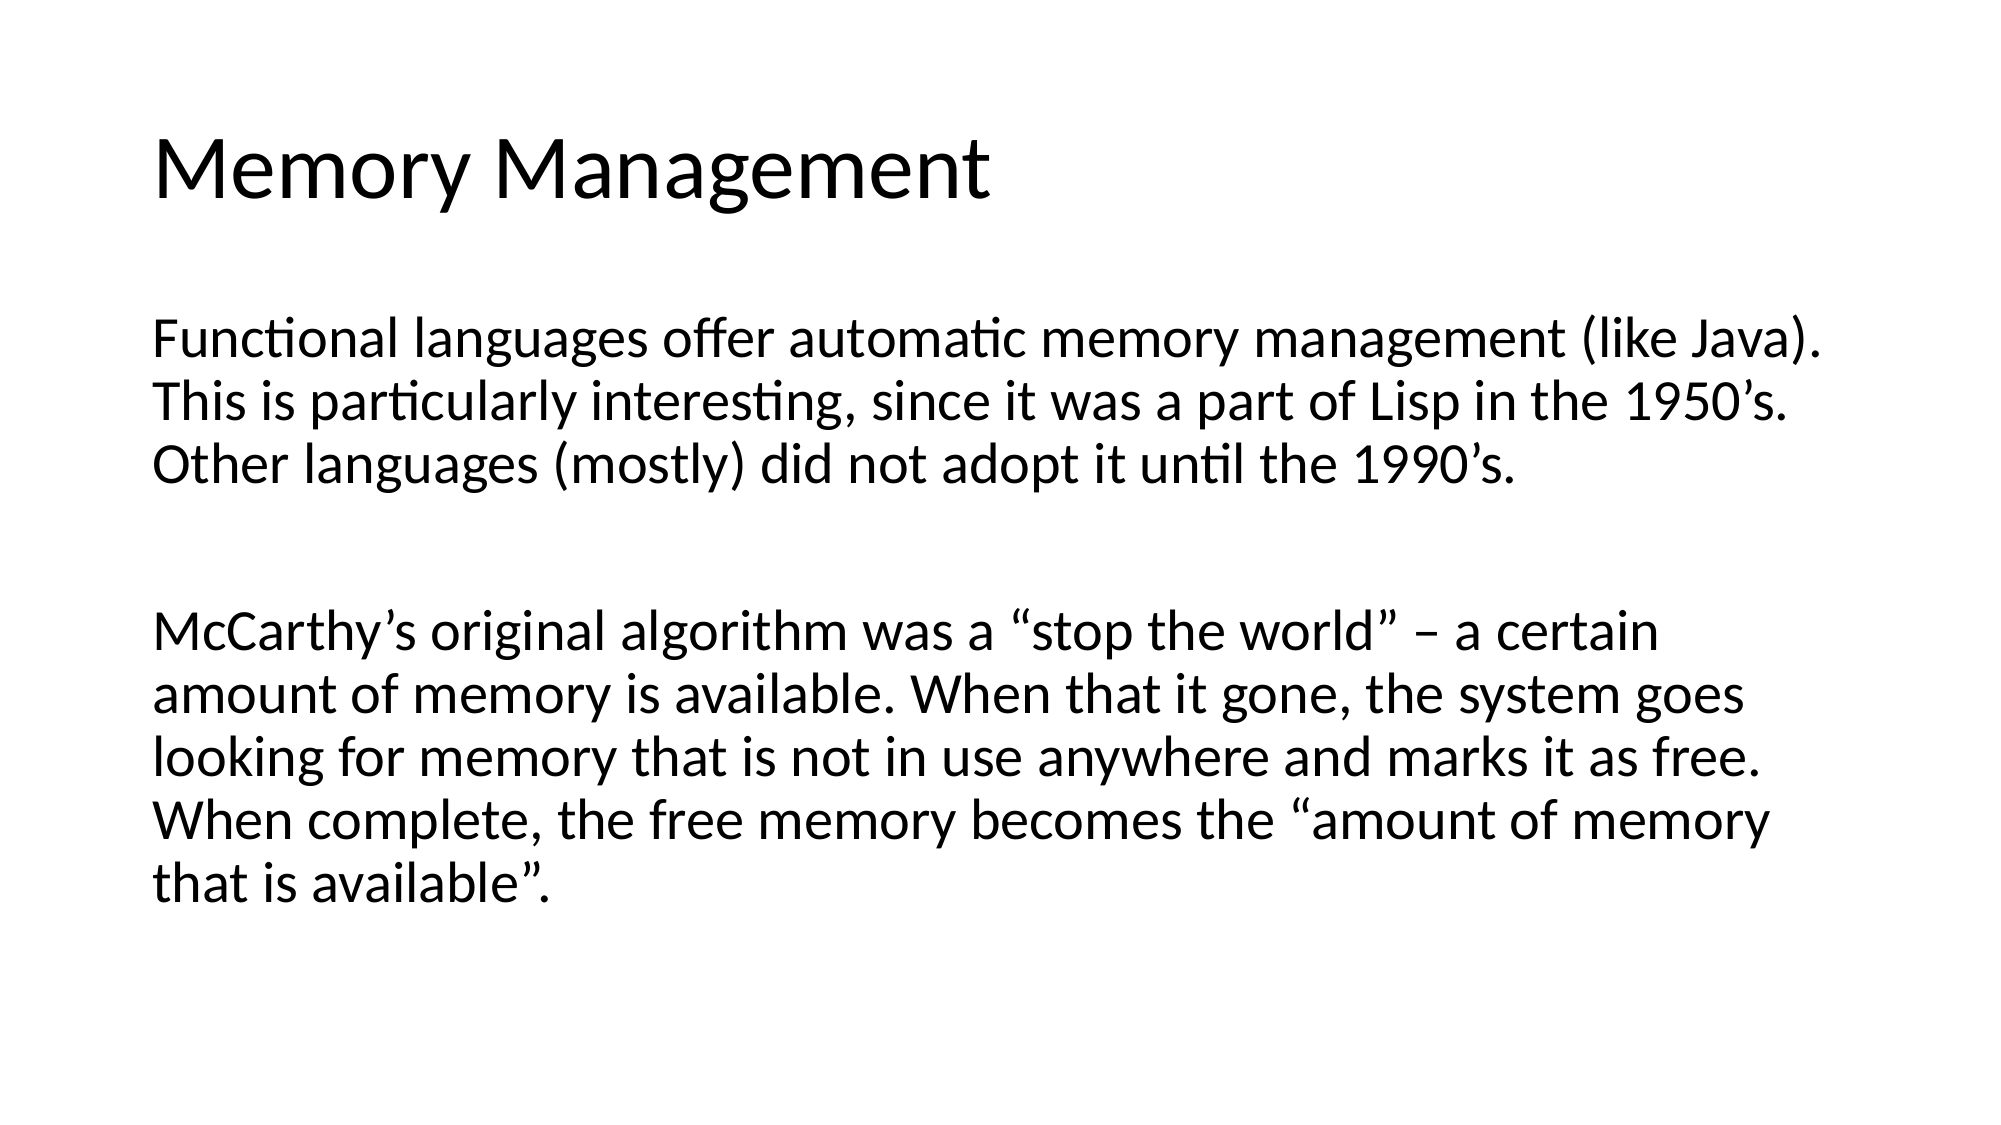

# Memory Management
Functional languages offer automatic memory management (like Java). This is particularly interesting, since it was a part of Lisp in the 1950’s. Other languages (mostly) did not adopt it until the 1990’s.

McCarthy’s original algorithm was a “stop the world” – a certain amount of memory is available. When that it gone, the system goes looking for memory that is not in use anywhere and marks it as free. When complete, the free memory becomes the “amount of memory that is available”.